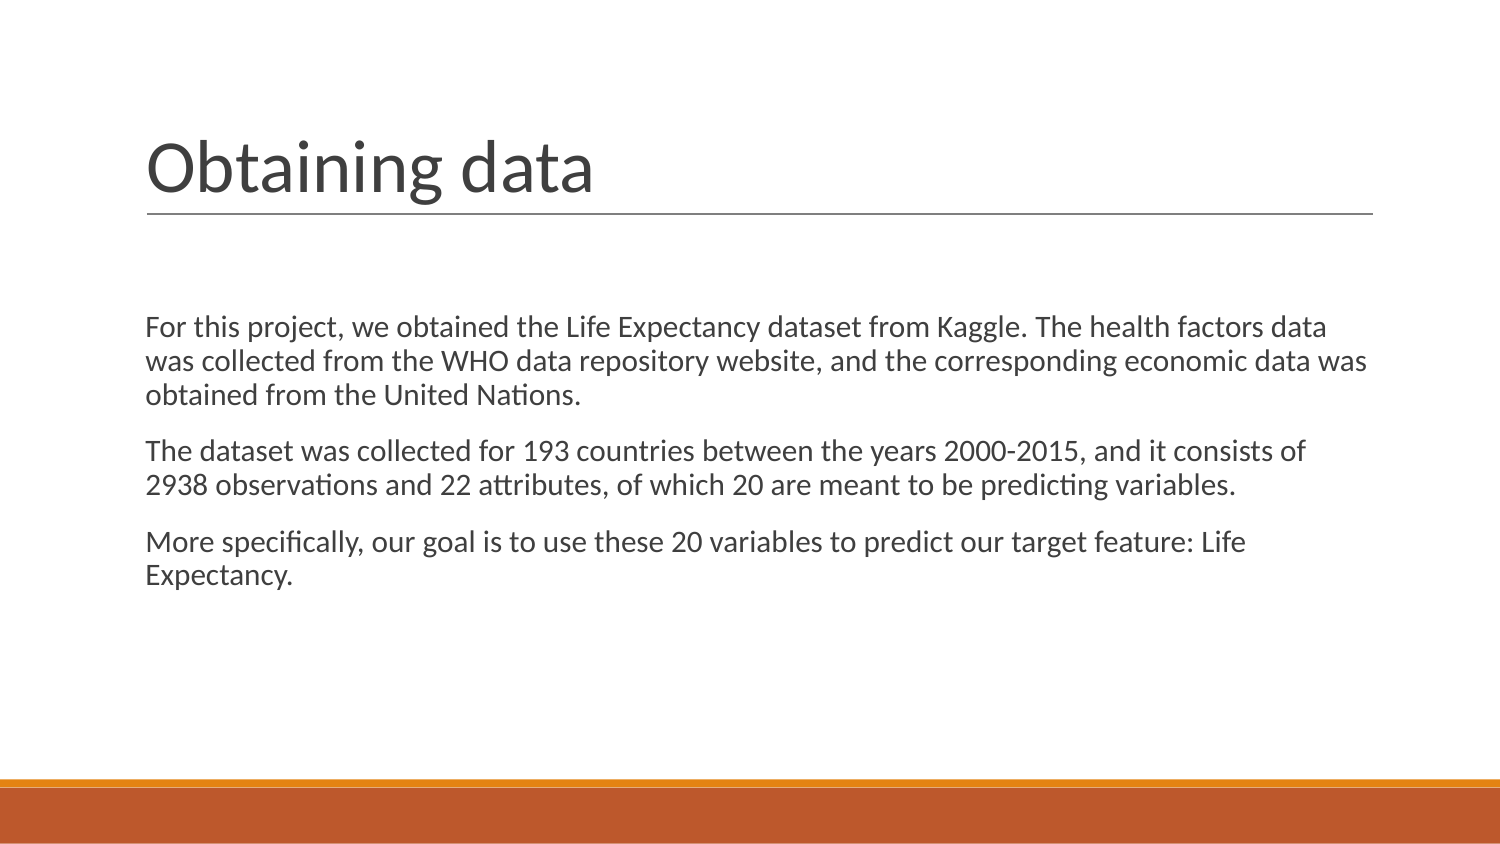

# Obtaining data
For this project, we obtained the Life Expectancy dataset from Kaggle. The health factors data was collected from the WHO data repository website, and the corresponding economic data was obtained from the United Nations.
The dataset was collected for 193 countries between the years 2000-2015, and it consists of 2938 observations and 22 attributes, of which 20 are meant to be predicting variables.
More specifically, our goal is to use these 20 variables to predict our target feature: Life Expectancy.